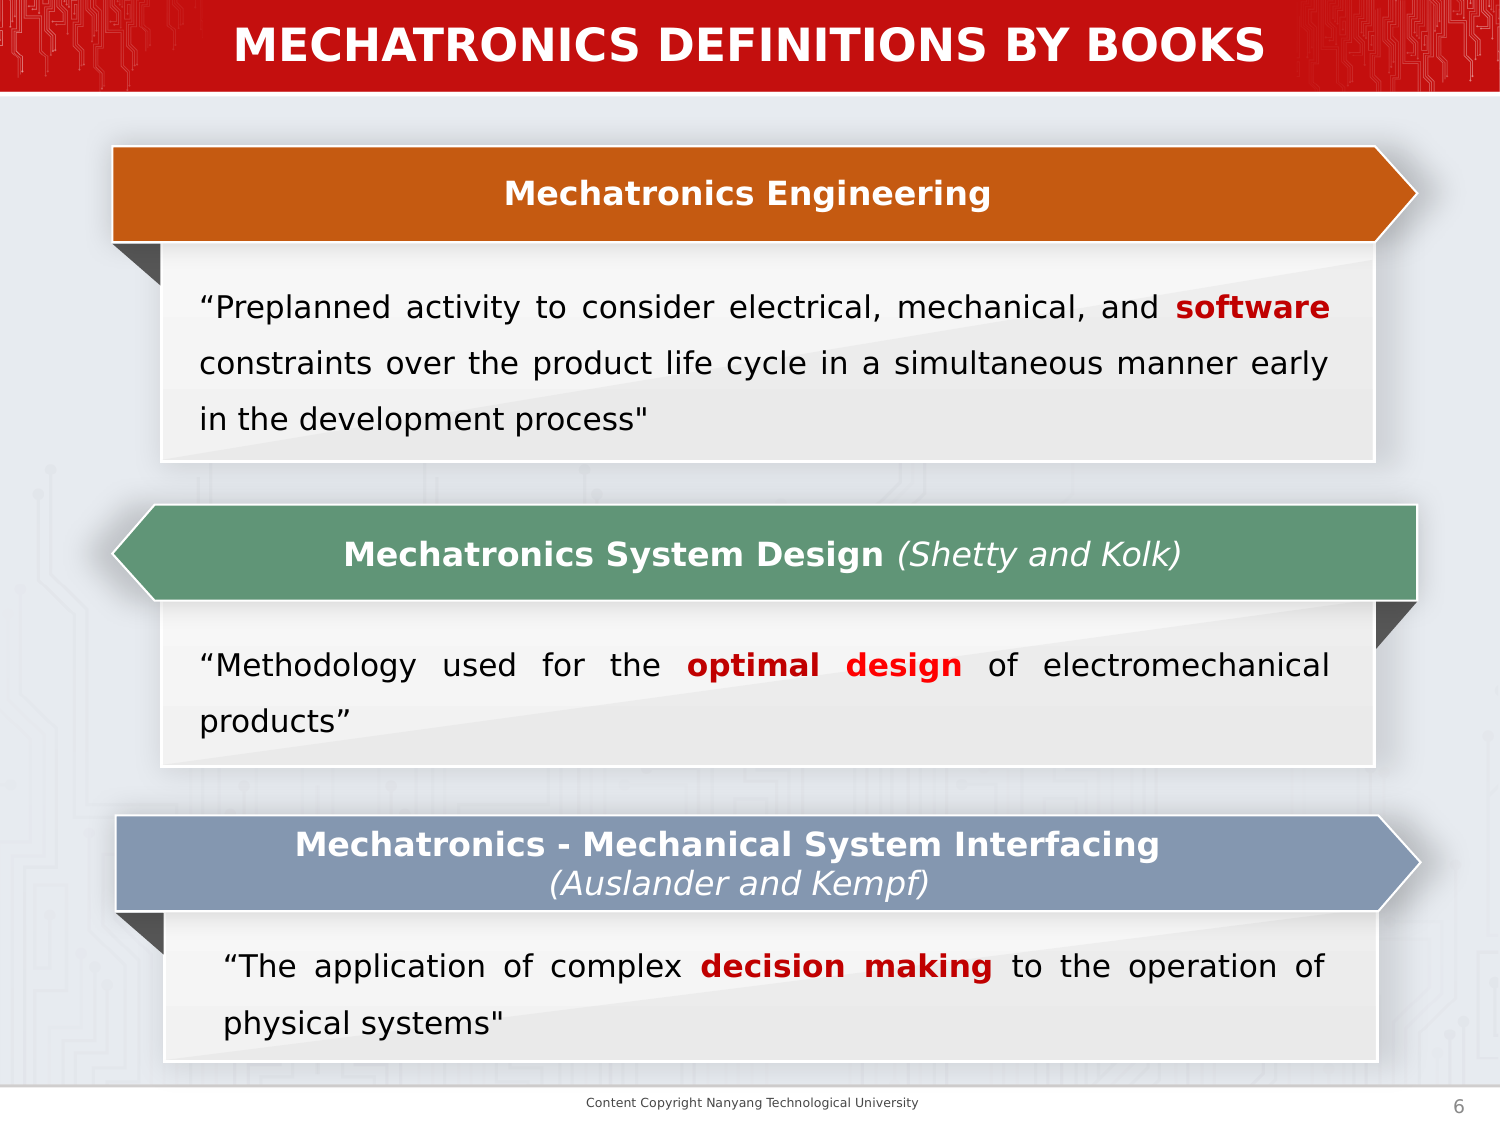

# MECHATRONICS DEFINITIONS BY BOOKS

Mechatronics Engineering

“Preplanned activity to consider electrical, mechanical, and software constraints over the product life cycle in a simultaneous manner early in the development process"

Mechatronics System Design (Shetty and Kolk)

“Methodology used for the optimal design of electromechanical products”

Mechatronics - Mechanical System Interfacing
 (Auslander and Kempf)

“The application of complex decision making to the operation of physical systems"